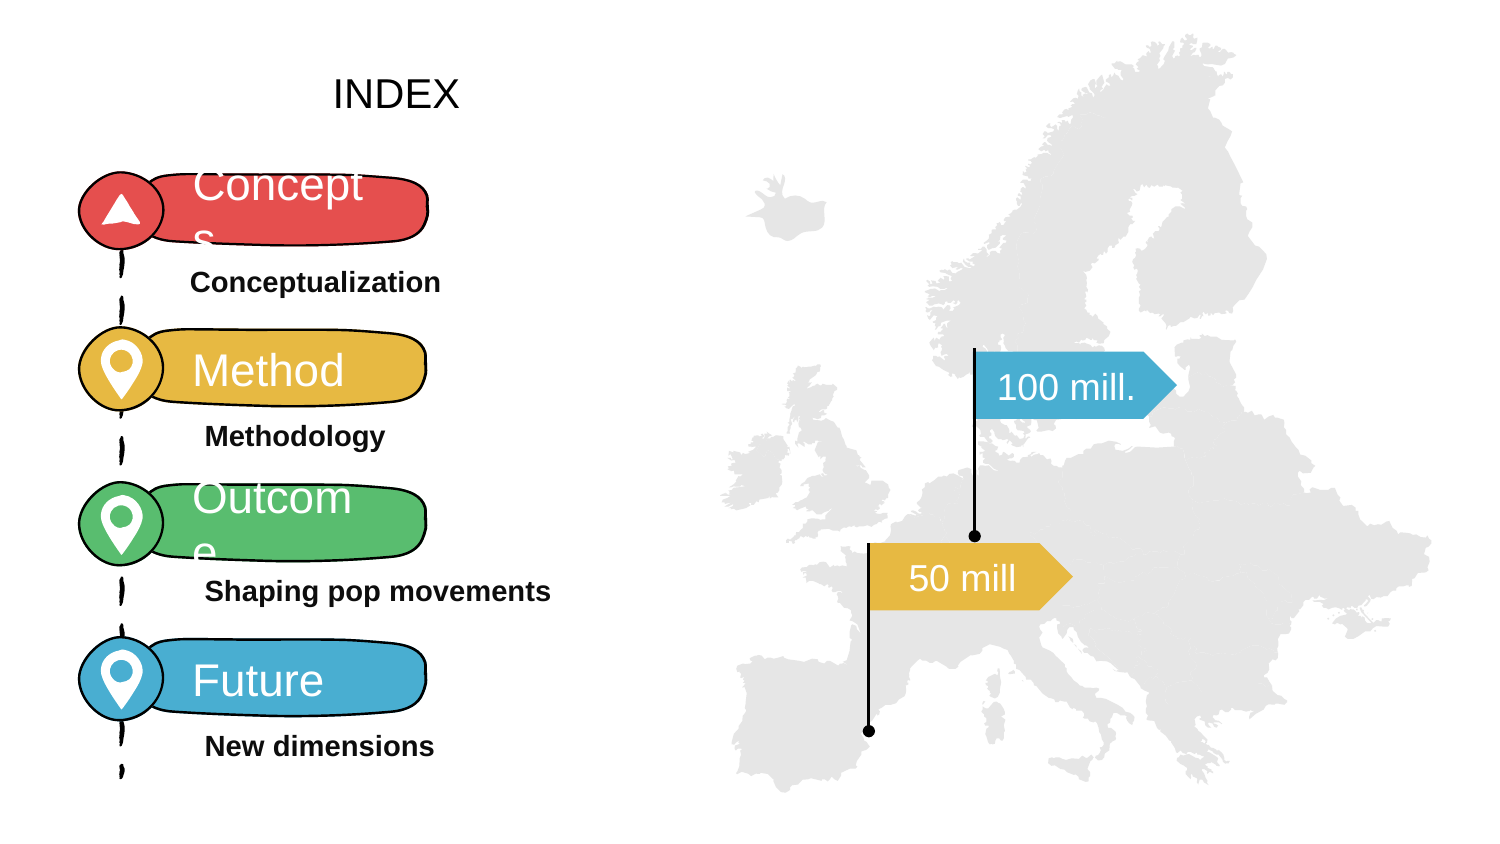

# INDEX

Concepts

Conceptualization

Method
Methodology

100 mill.

Outcome
Shaping pop movements

50 mill

Future
New dimensions